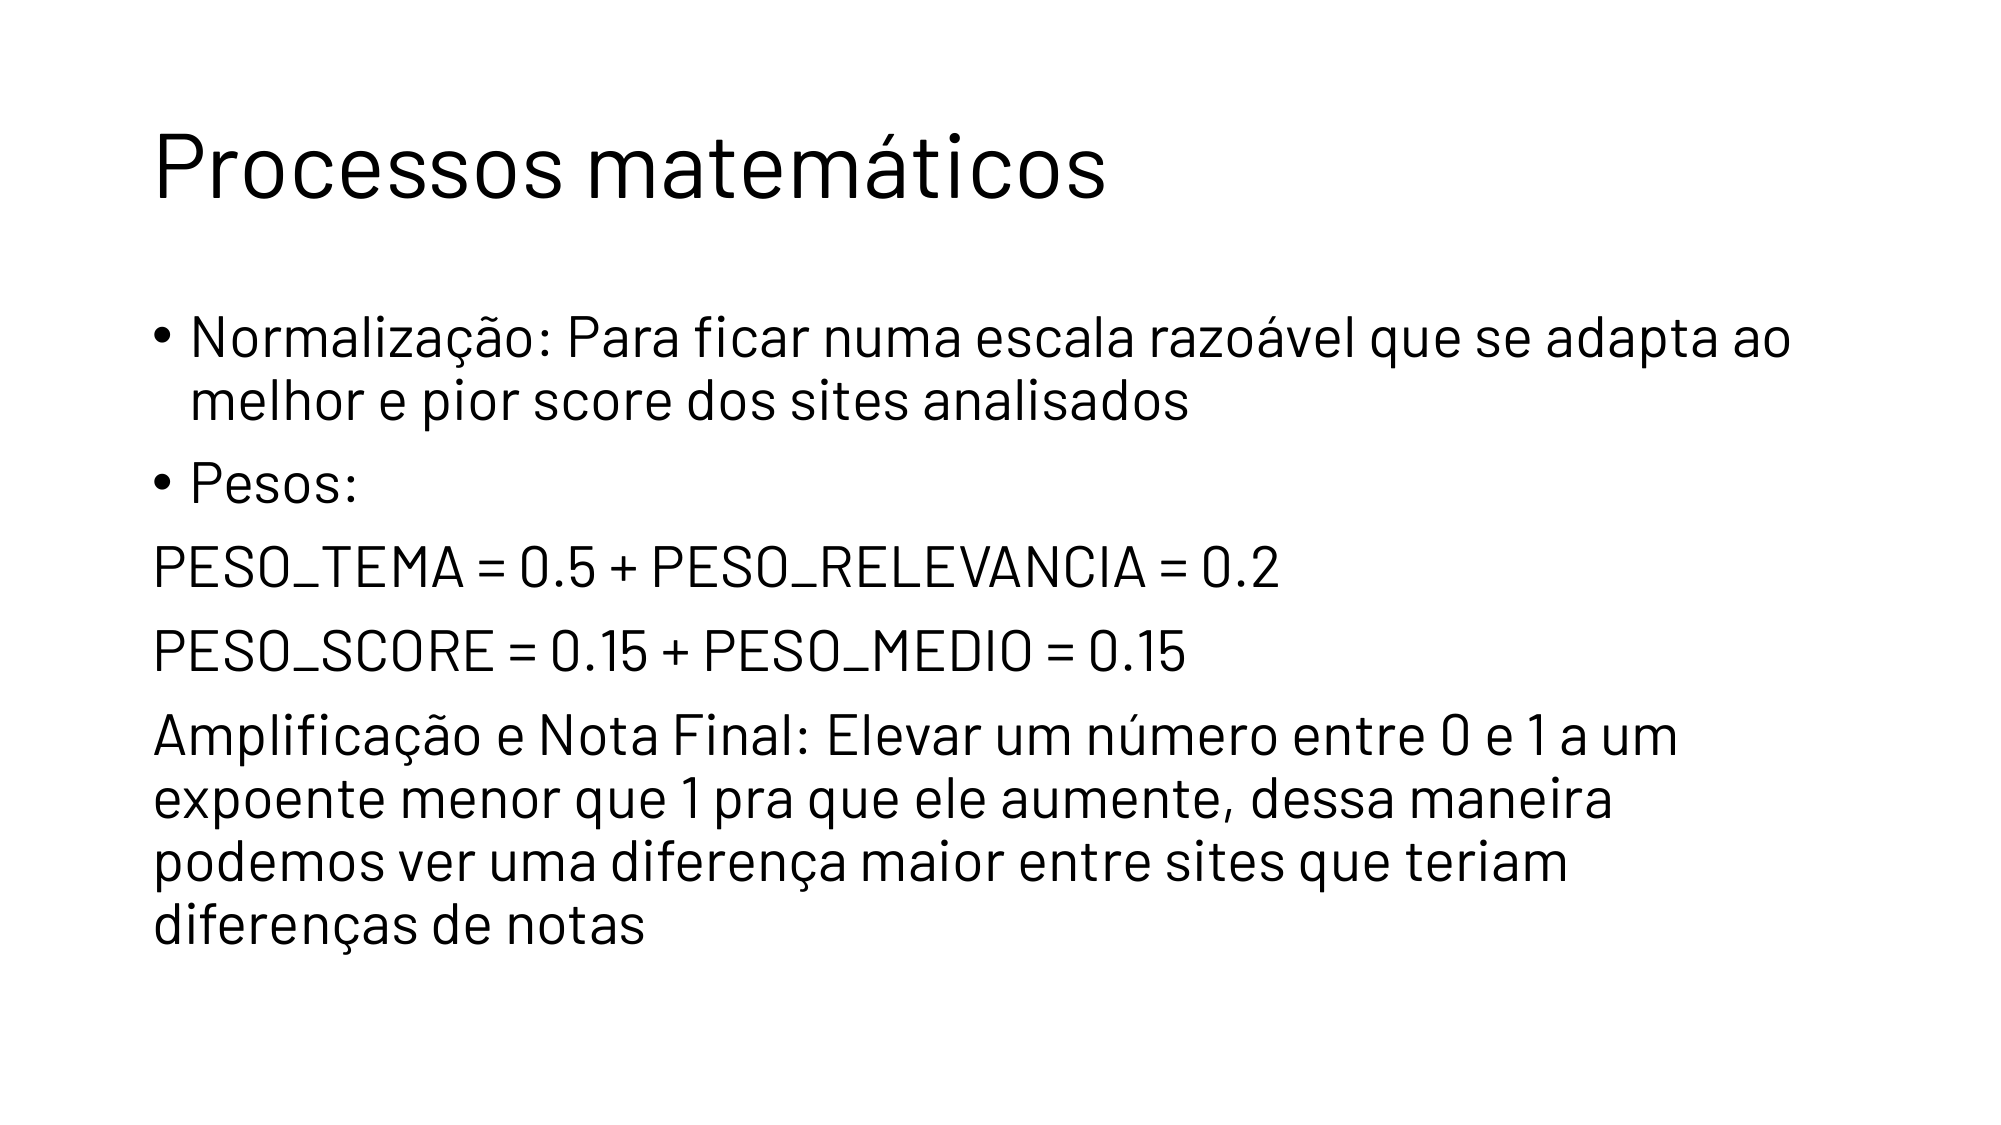

# Processos matemáticos
Normalização: Para ficar numa escala razoável que se adapta ao melhor e pior score dos sites analisados
Pesos:
PESO_TEMA = 0.5 + PESO_RELEVANCIA = 0.2
PESO_SCORE = 0.15 + PESO_MEDIO = 0.15
Amplificação e Nota Final: Elevar um número entre 0 e 1 a um expoente menor que 1 pra que ele aumente, dessa maneira podemos ver uma diferença maior entre sites que teriam diferenças de notas